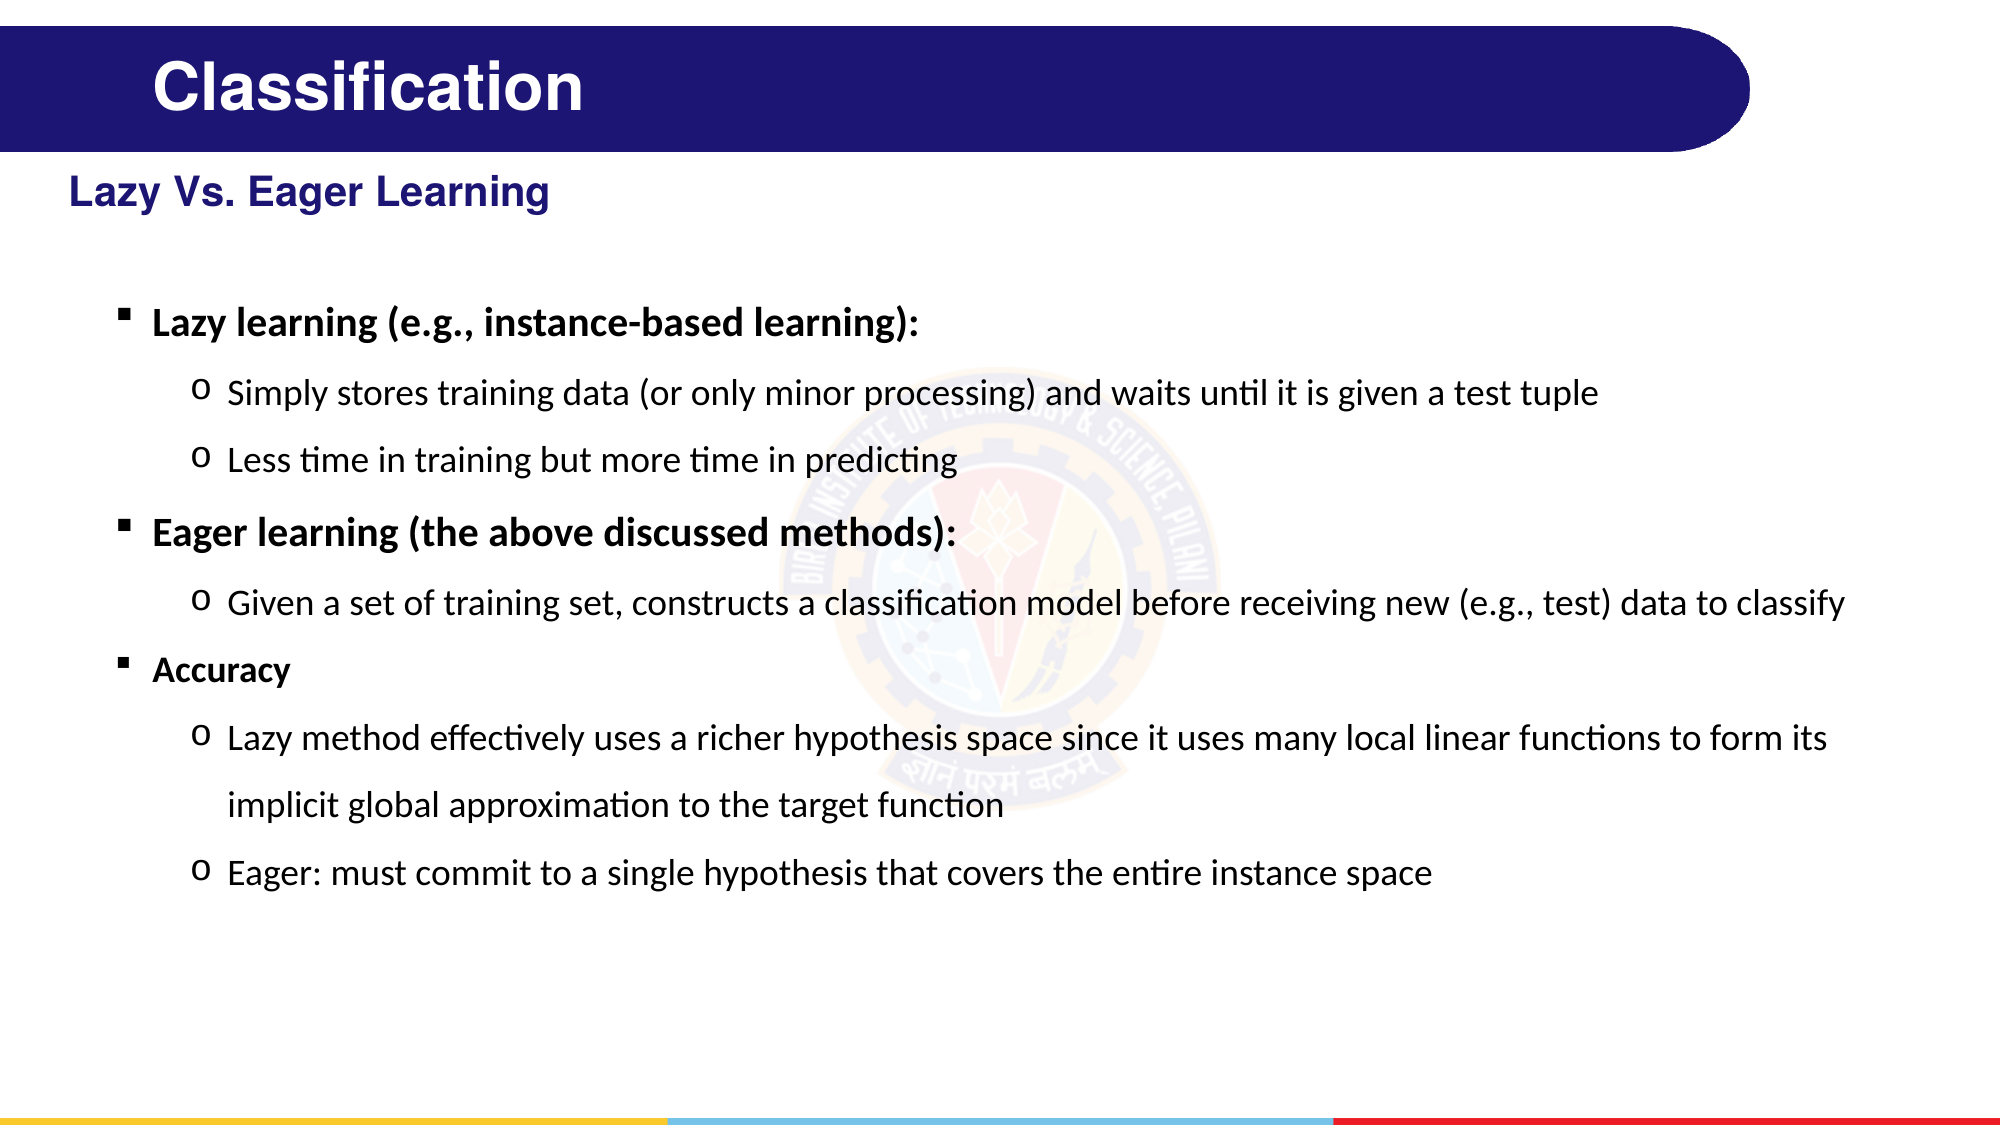

# Classification
Lazy Vs. Eager Learning
Lazy learning (e.g., instance-based learning):
Simply stores training data (or only minor processing) and waits until it is given a test tuple
Less time in training but more time in predicting
Eager learning (the above discussed methods):
Given a set of training set, constructs a classification model before receiving new (e.g., test) data to classify
Accuracy
Lazy method effectively uses a richer hypothesis space since it uses many local linear functions to form its implicit global approximation to the target function
Eager: must commit to a single hypothesis that covers the entire instance space